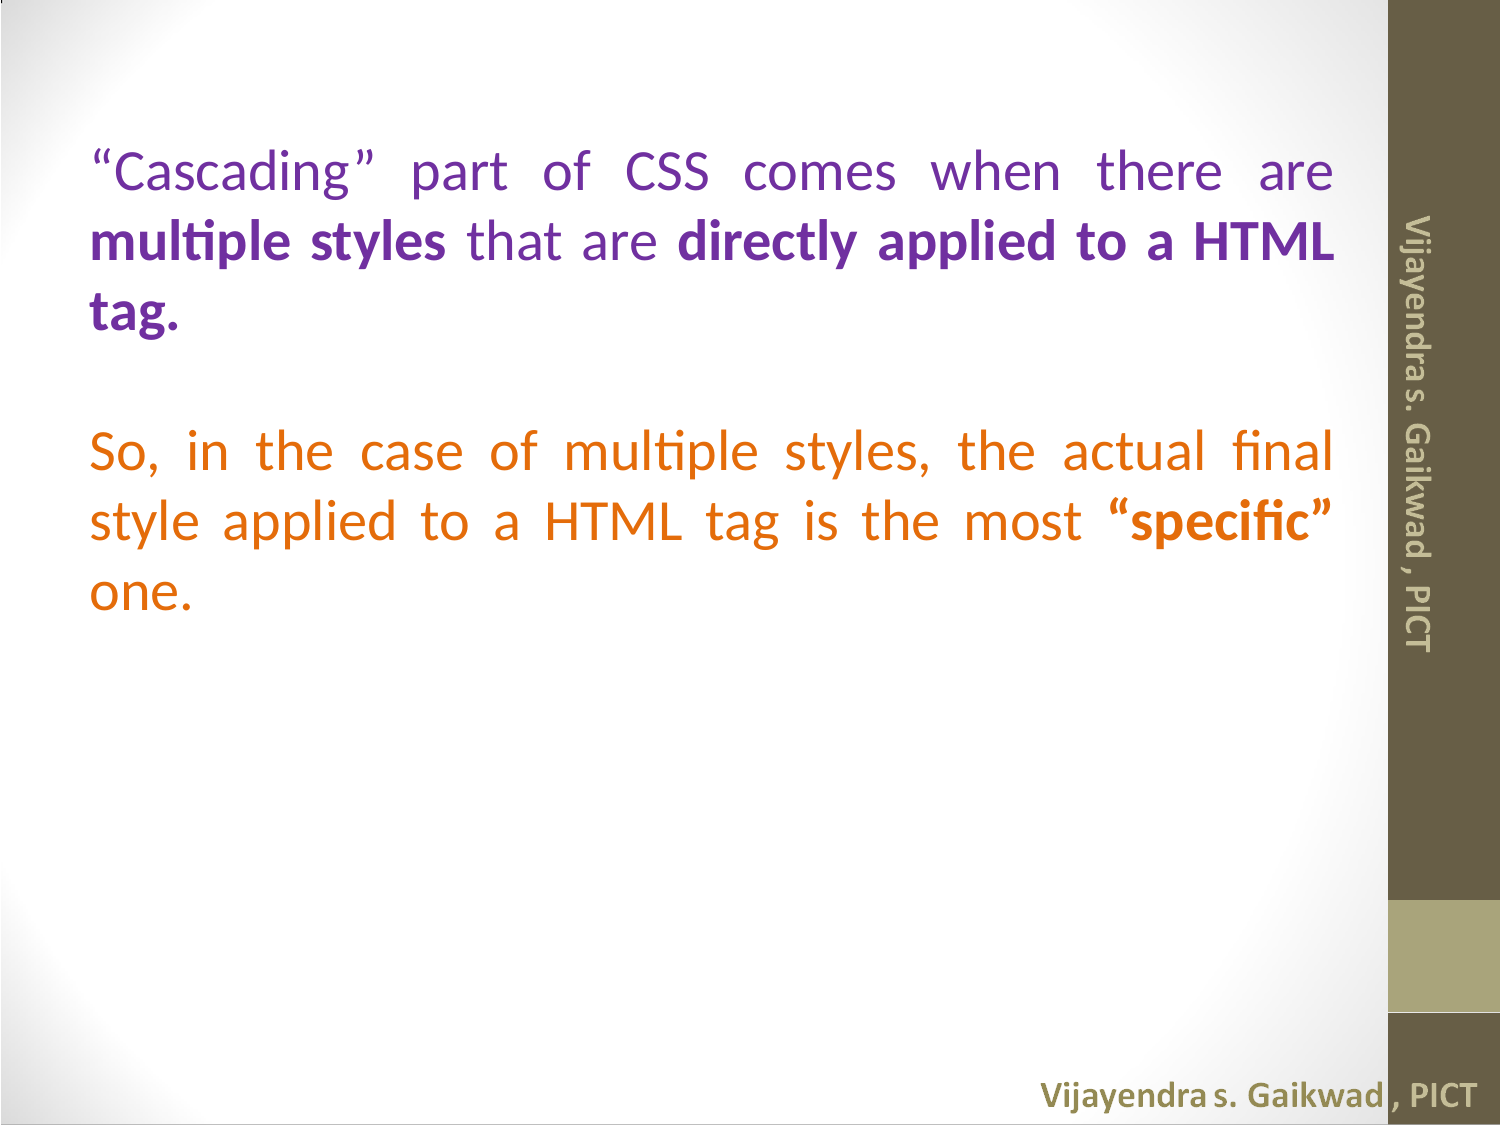

“Cascading” part of CSS comes when there are multiple styles that are directly applied to a HTML tag.

So, in the case of multiple styles, the actual final style applied to a HTML tag is the most “specific” one.